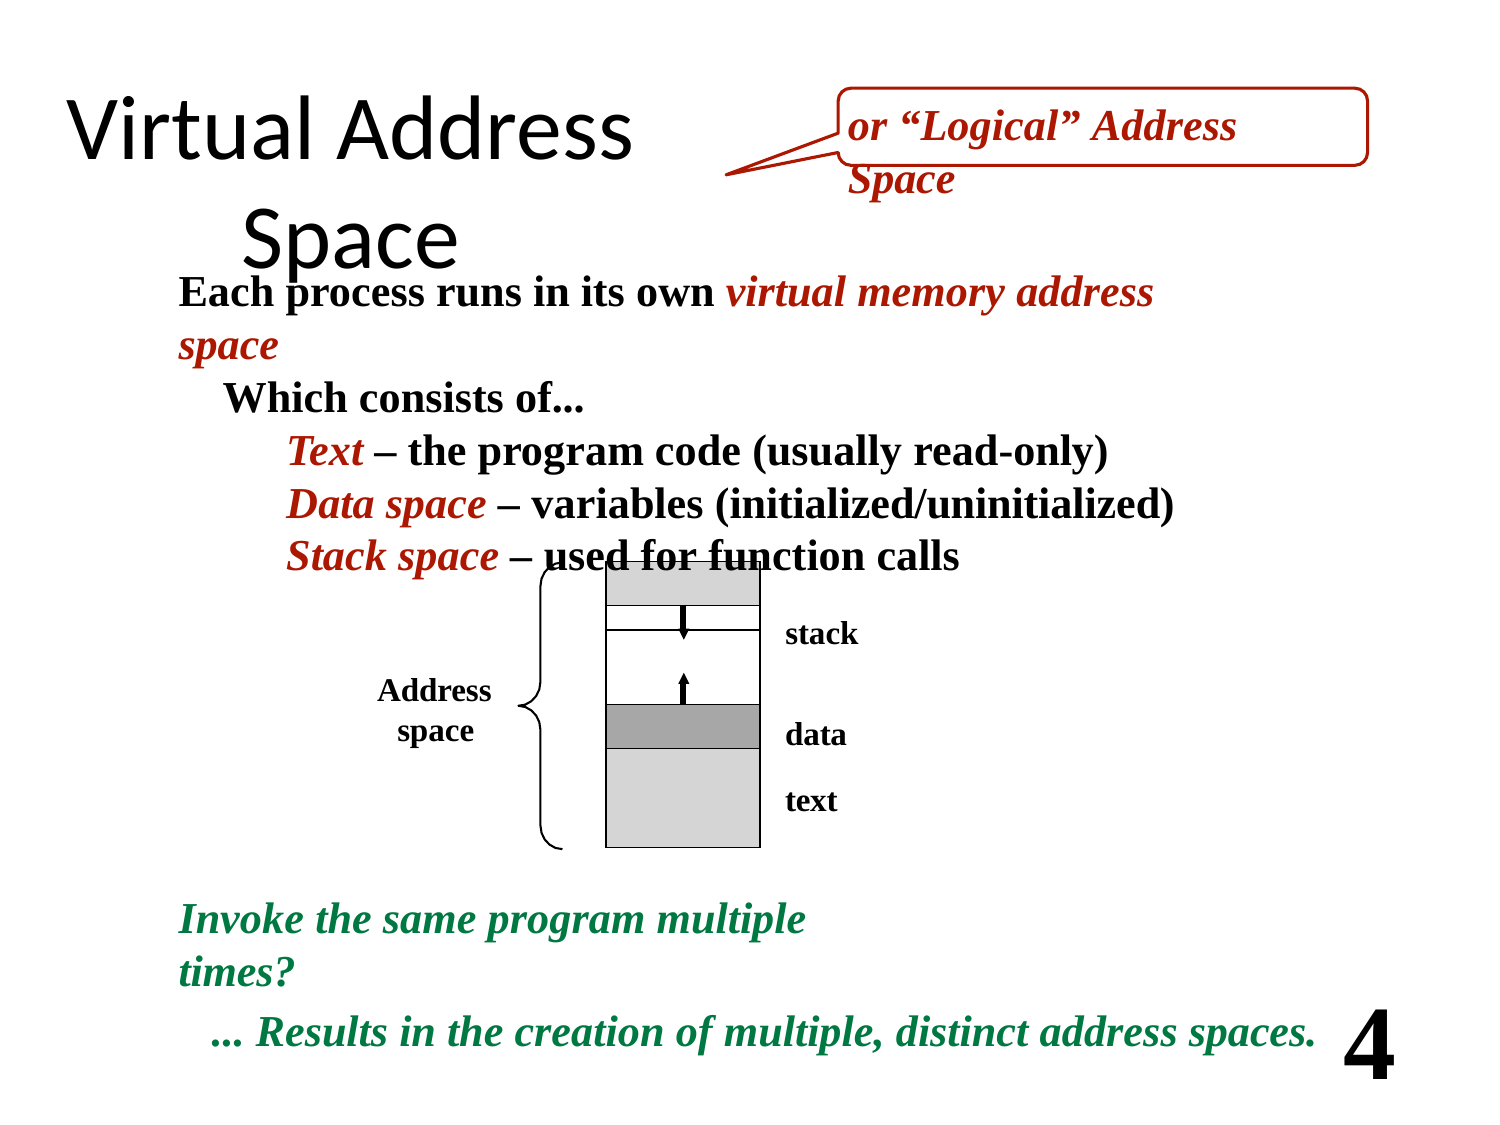

# Virtual Address Space

or “Logical” Address Space
Each process runs in its own virtual memory address space
Which consists of...
Text – the program code (usually read-only)
Data space – variables (initialized/uninitialized)
Stack space – used for function calls
stack
|  |  |
| --- | --- |
|  |  |
|  |  |
|  |  |
|  |  |
|  |  |

Address space

data
text
... Results in the creation of multiple, distinct address spaces.	4
Invoke the same program multiple times?